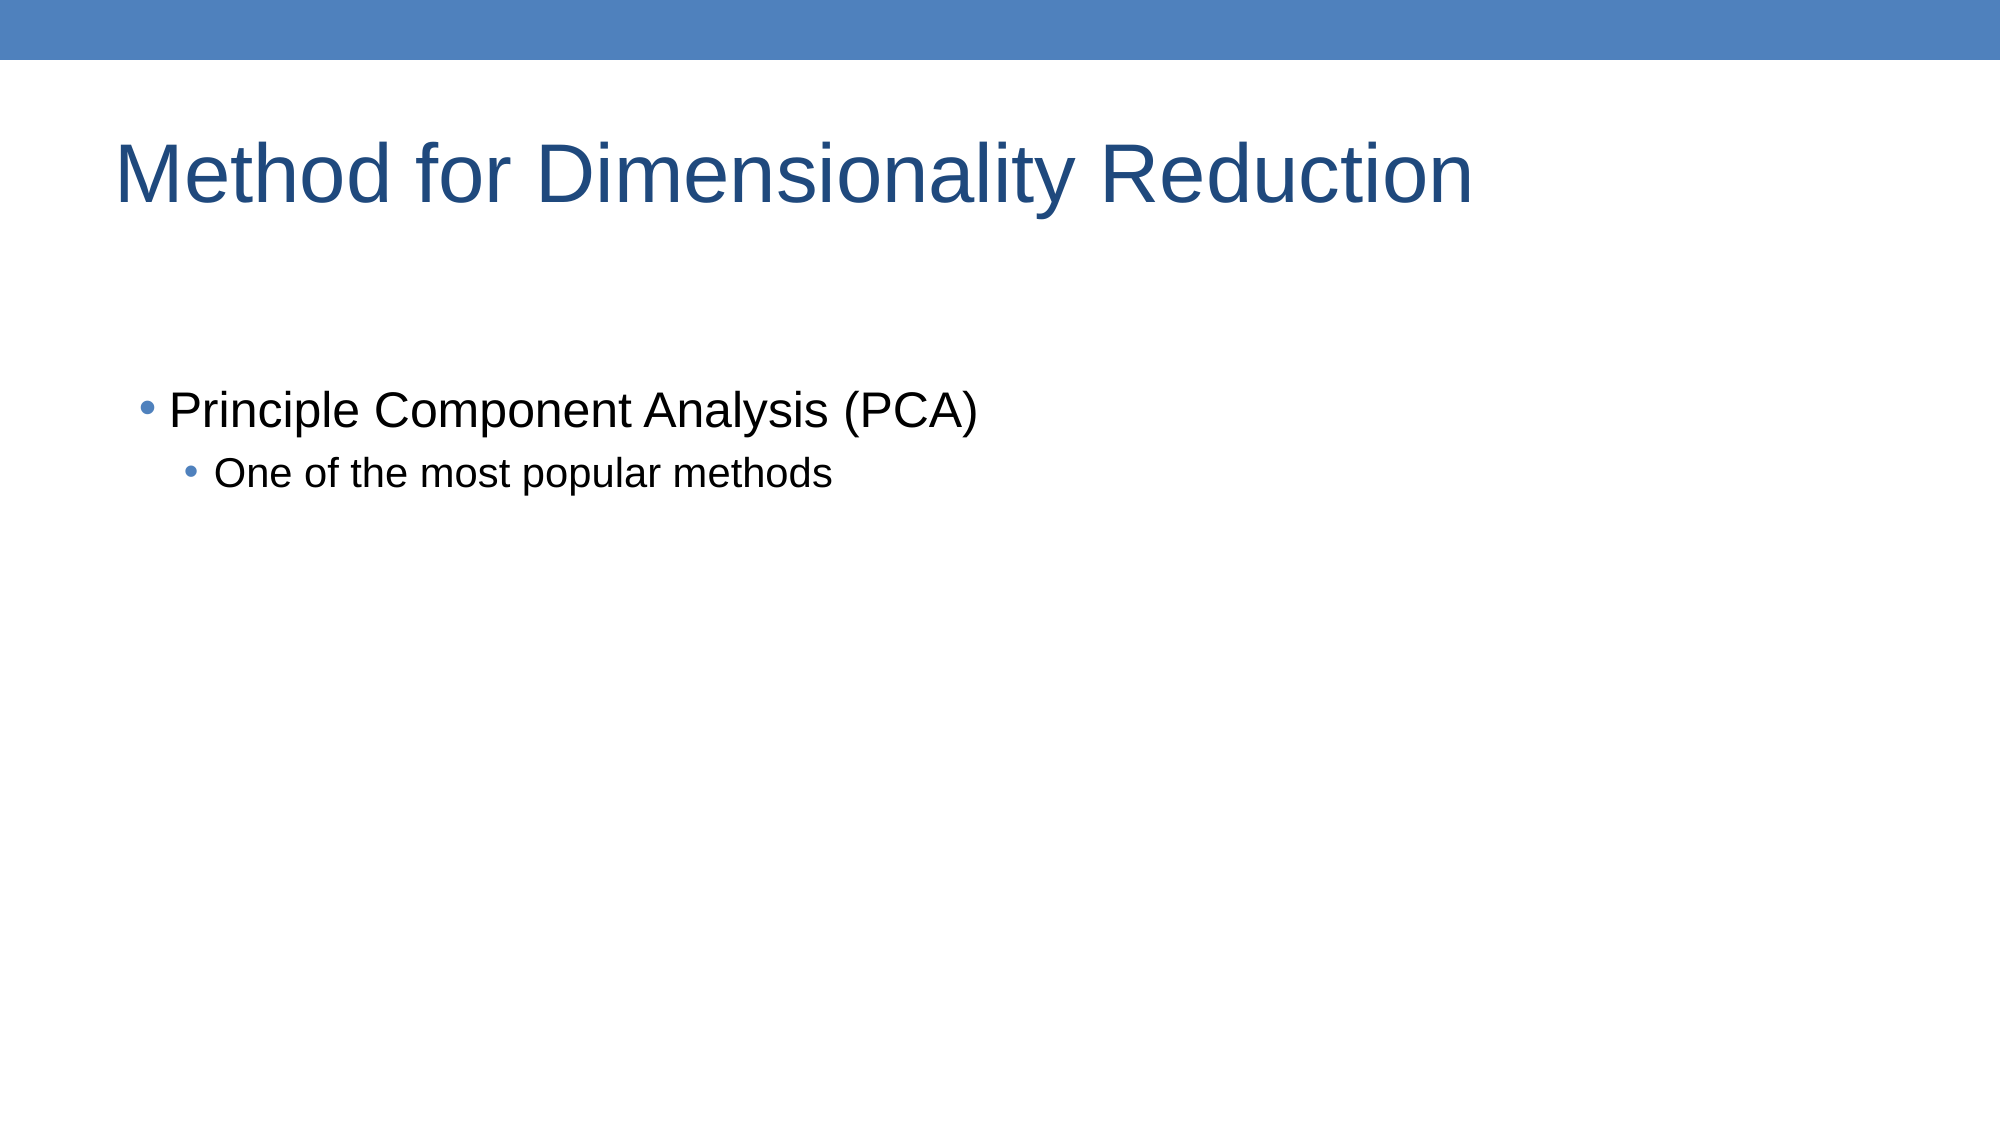

# Method for Dimensionality Reduction
Principle Component Analysis (PCA)
One of the most popular methods